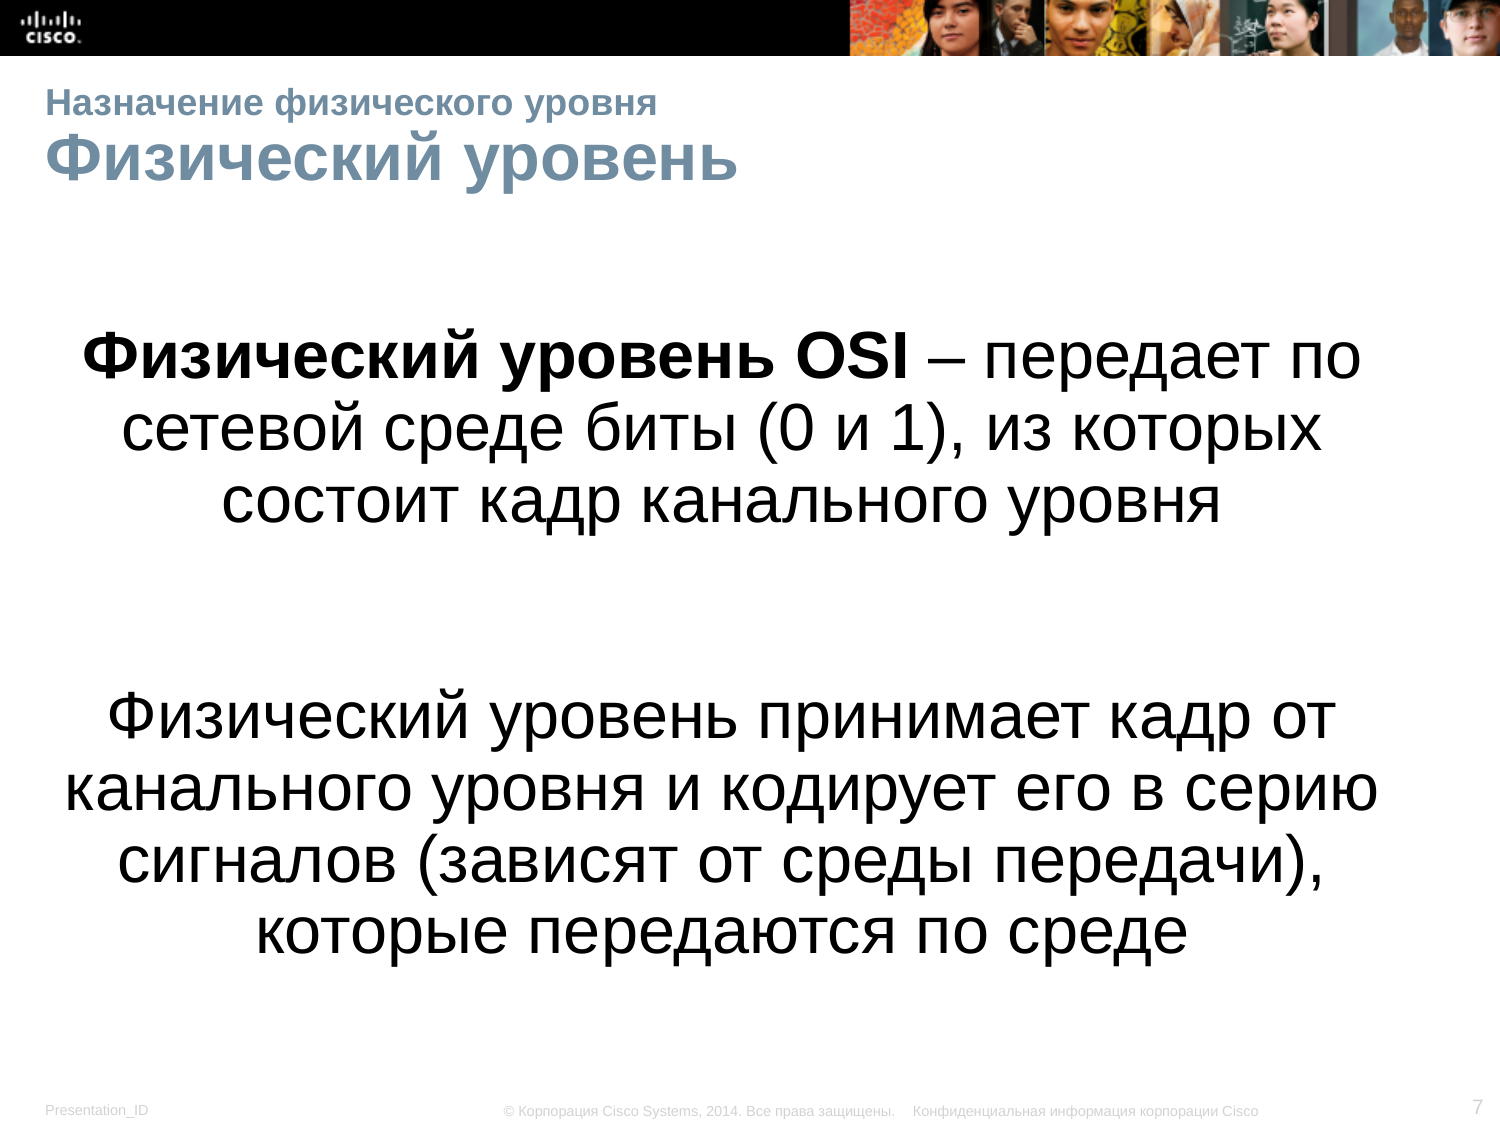

# Назначение физического уровня Физический уровень
Физический уровень OSI – передает по сетевой среде биты (0 и 1), из которых состоит кадр канального уровня

Физический уровень принимает кадр от канального уровня и кодирует его в серию сигналов (зависят от среды передачи), которые передаются по среде